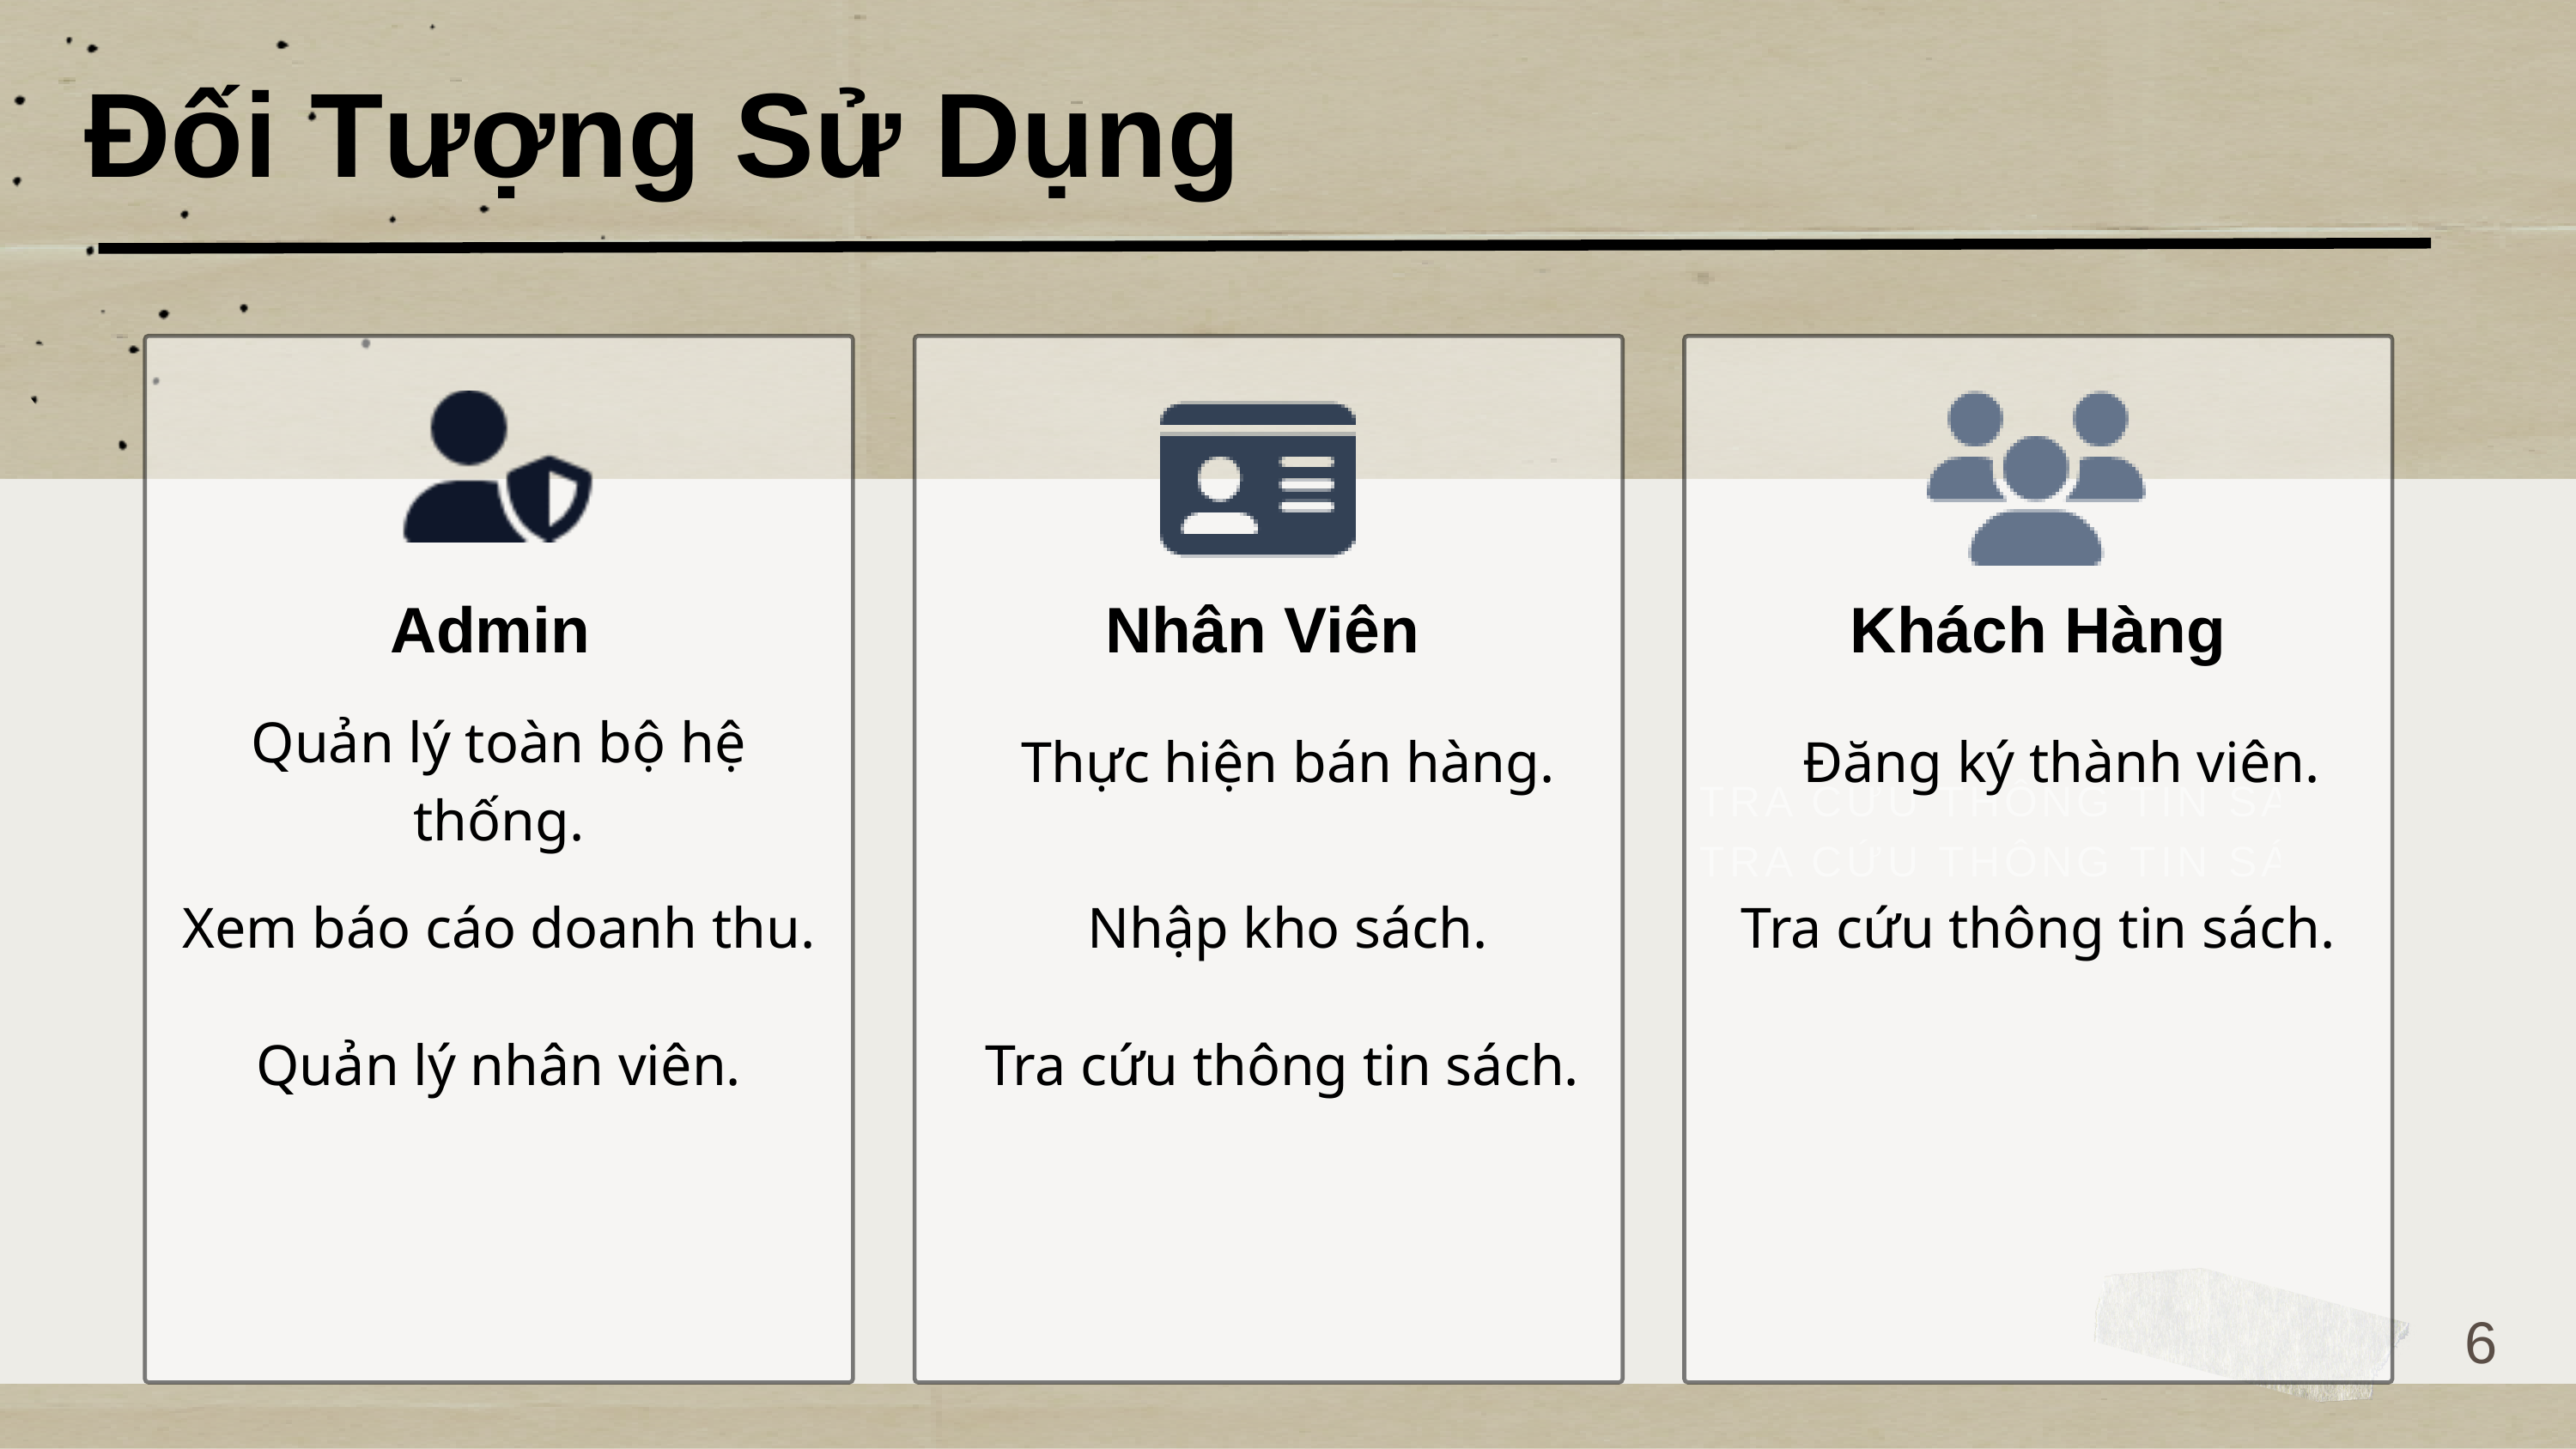

Đối Tượng Sử Dụng

TRA CỨU THÔNG TIN SÁCH.
TRA CỨU THÔNG TIN SÁCH.

Admin
Nhân Viên
Khách Hàng
Quản lý toàn bộ hệ thống.
Thực hiện bán hàng.
Đăng ký thành viên.
Xem báo cáo doanh thu.
Nhập kho sách.
Tra cứu thông tin sách.
Quản lý nhân viên.
Tra cứu thông tin sách.

6